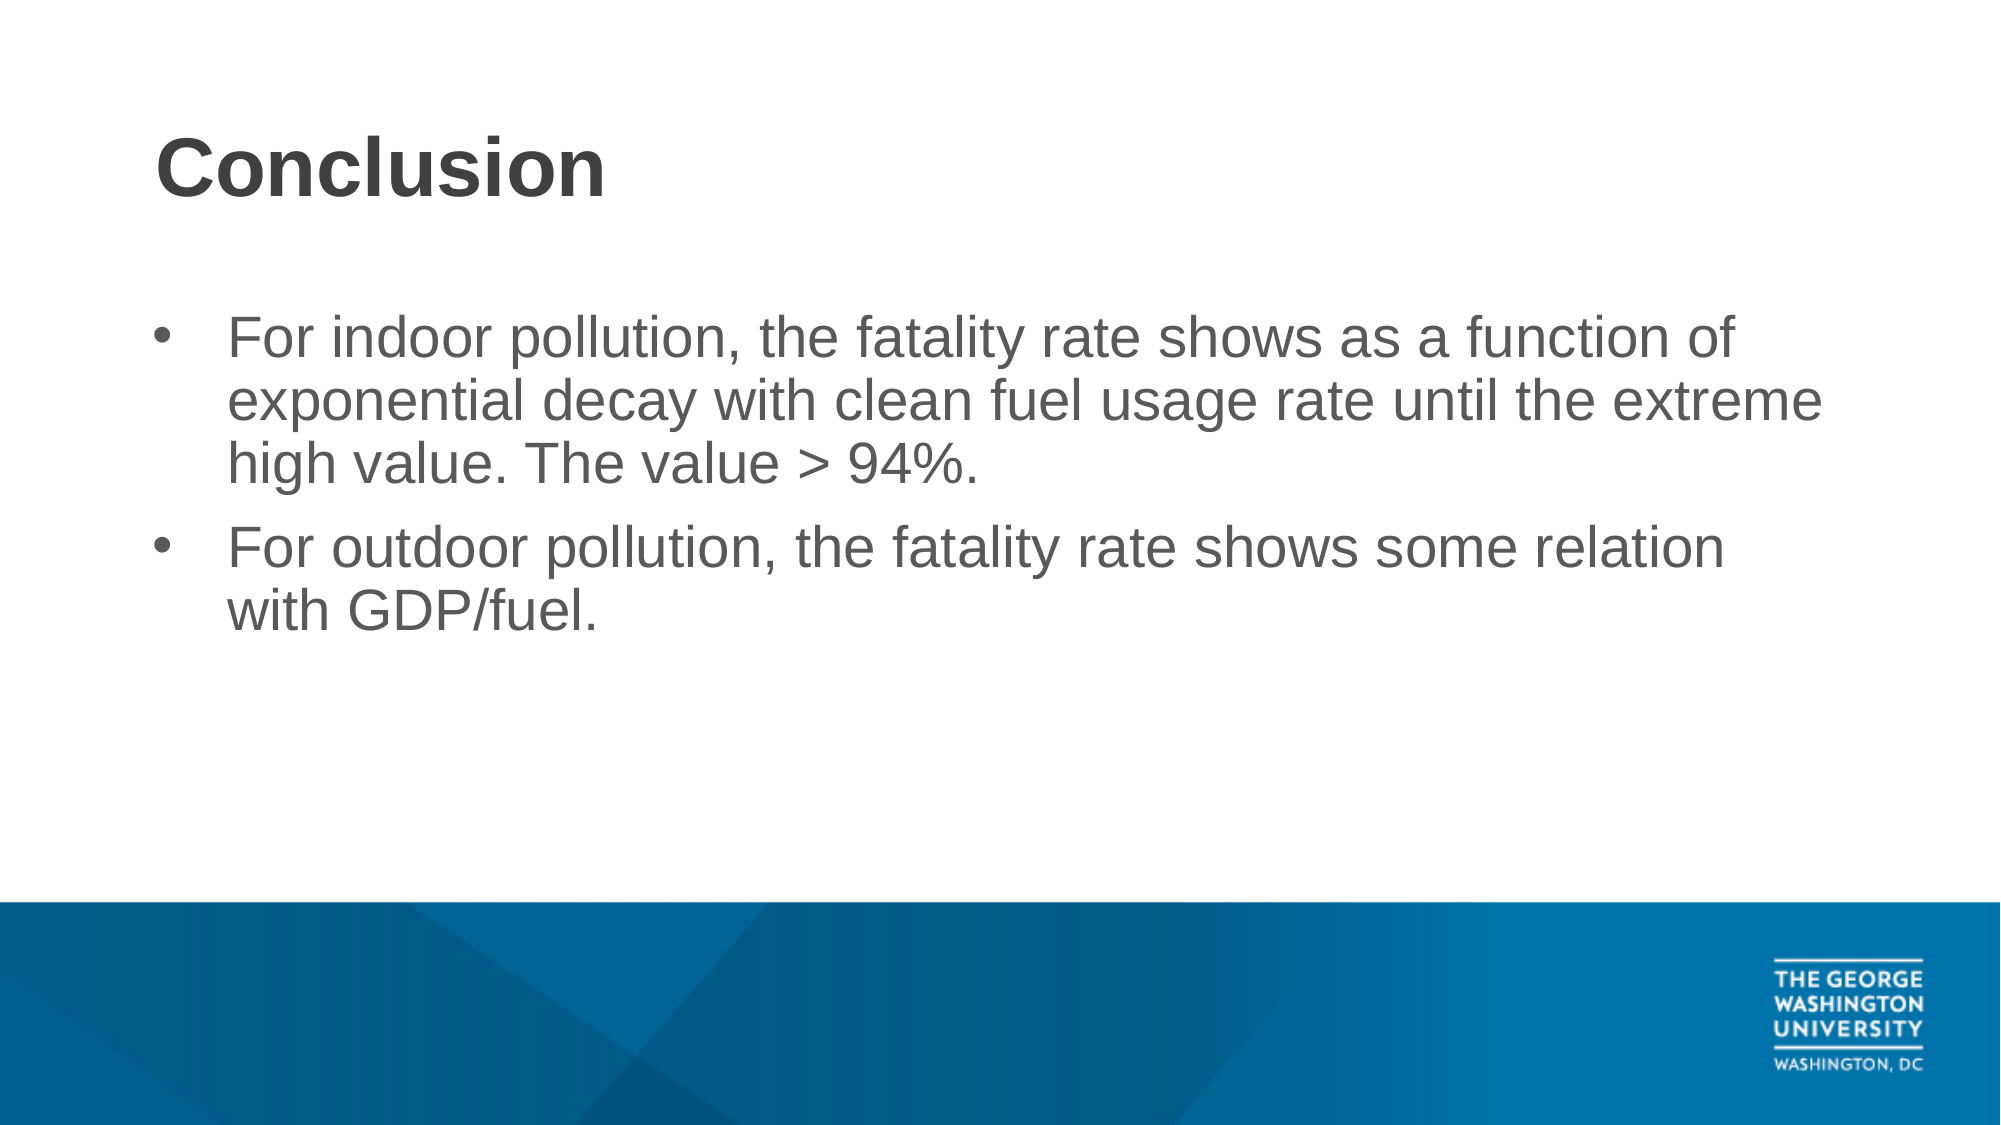

# Conclusion
For indoor pollution, the fatality rate shows as a function of exponential decay with clean fuel usage rate until the extreme high value. The value > 94%.
For outdoor pollution, the fatality rate shows some relation with GDP/fuel.